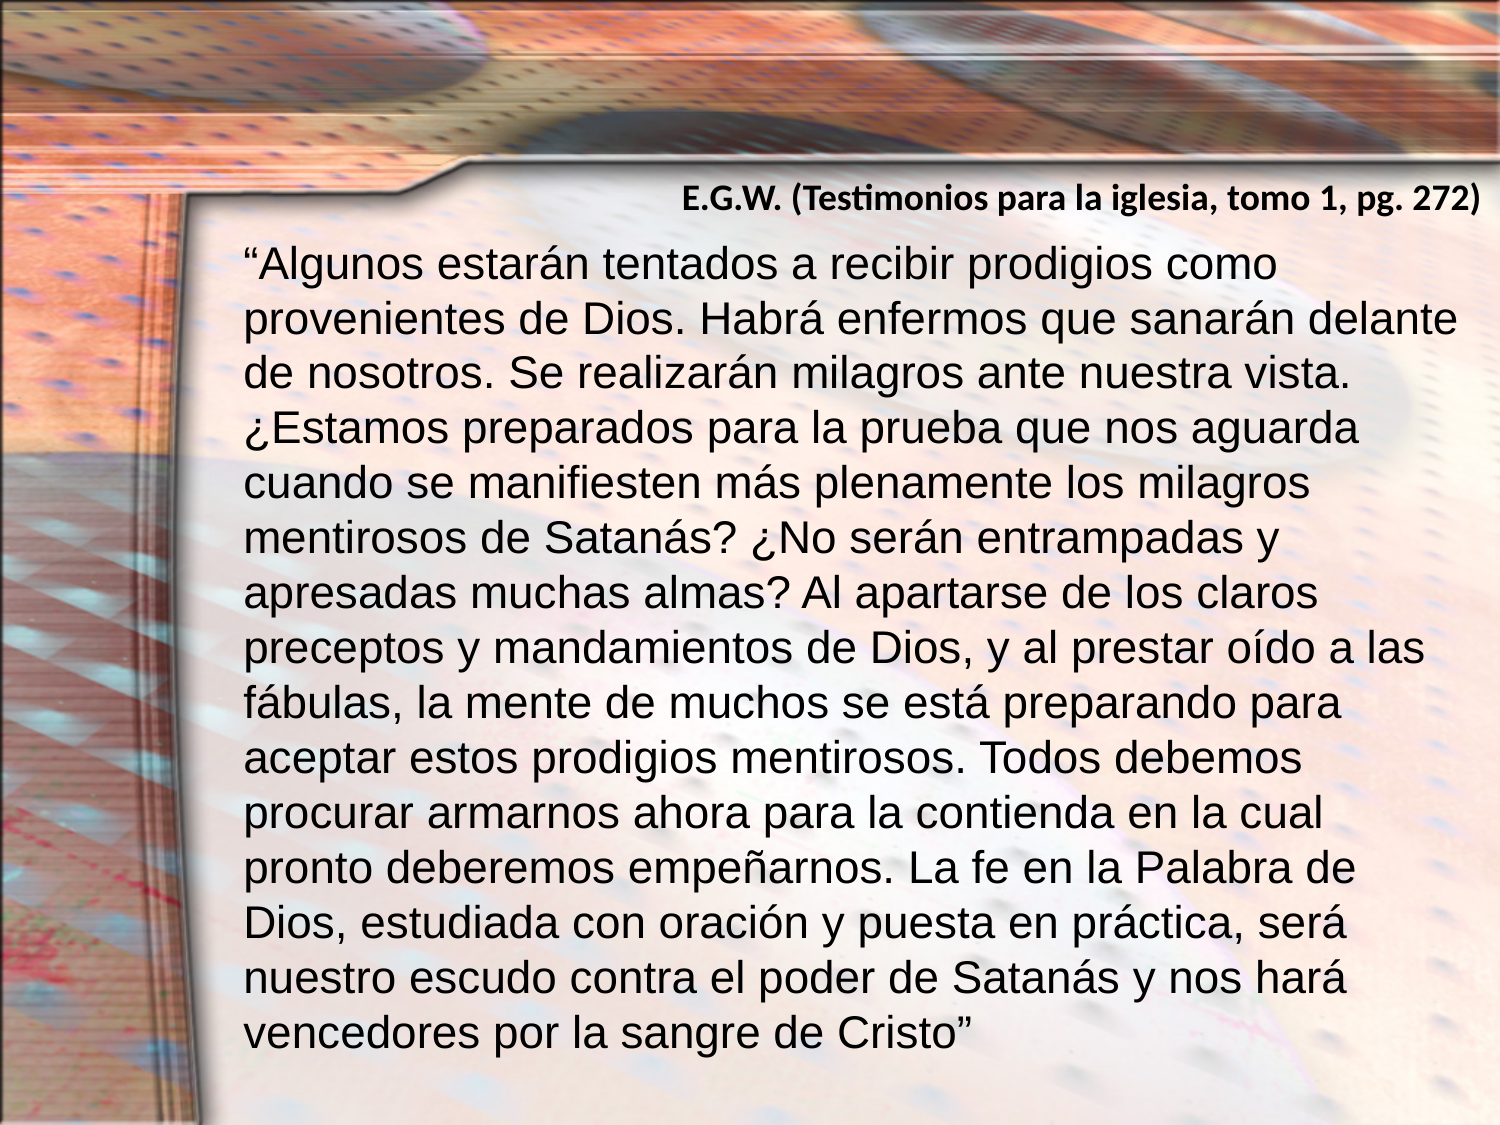

E.G.W. (Testimonios para la iglesia, tomo 1, pg. 272)
“Algunos estarán tentados a recibir prodigios como provenientes de Dios. Habrá enfermos que sanarán delante de nosotros. Se realizarán milagros ante nuestra vista. ¿Estamos preparados para la prueba que nos aguarda cuando se manifiesten más plenamente los milagros mentirosos de Satanás? ¿No serán entrampadas y apresadas muchas almas? Al apartarse de los claros preceptos y mandamientos de Dios, y al prestar oído a las fábulas, la mente de muchos se está preparando para aceptar estos prodigios mentirosos. Todos debemos procurar armarnos ahora para la contienda en la cual pronto deberemos empeñarnos. La fe en la Palabra de Dios, estudiada con oración y puesta en práctica, será nuestro escudo contra el poder de Satanás y nos hará vencedores por la sangre de Cristo”